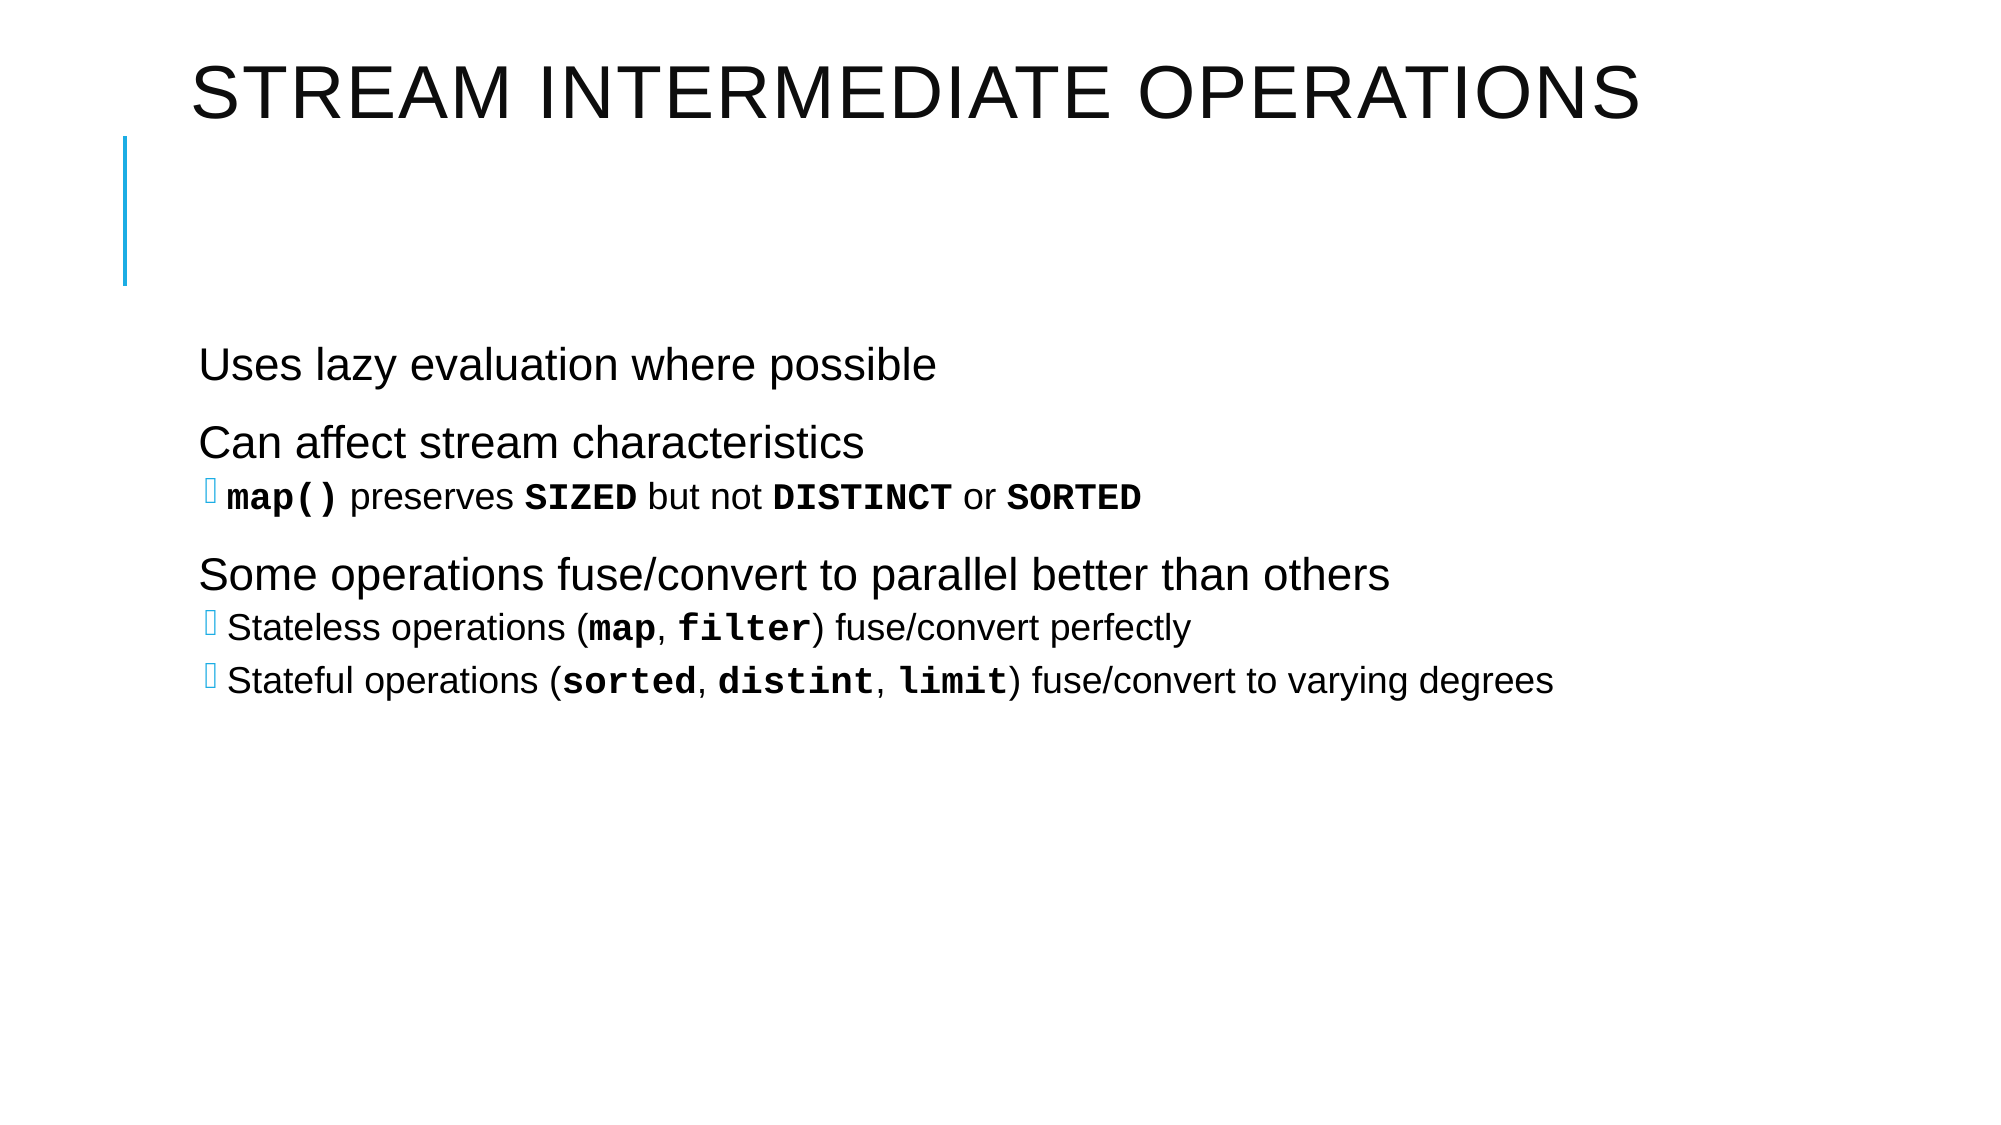

# Stream Intermediate Operations
Uses lazy evaluation where possible
Can affect stream characteristics
map() preserves SIZED but not DISTINCT or SORTED
Some operations fuse/convert to parallel better than others
Stateless operations (map, filter) fuse/convert perfectly
Stateful operations (sorted, distint, limit) fuse/convert to varying degrees